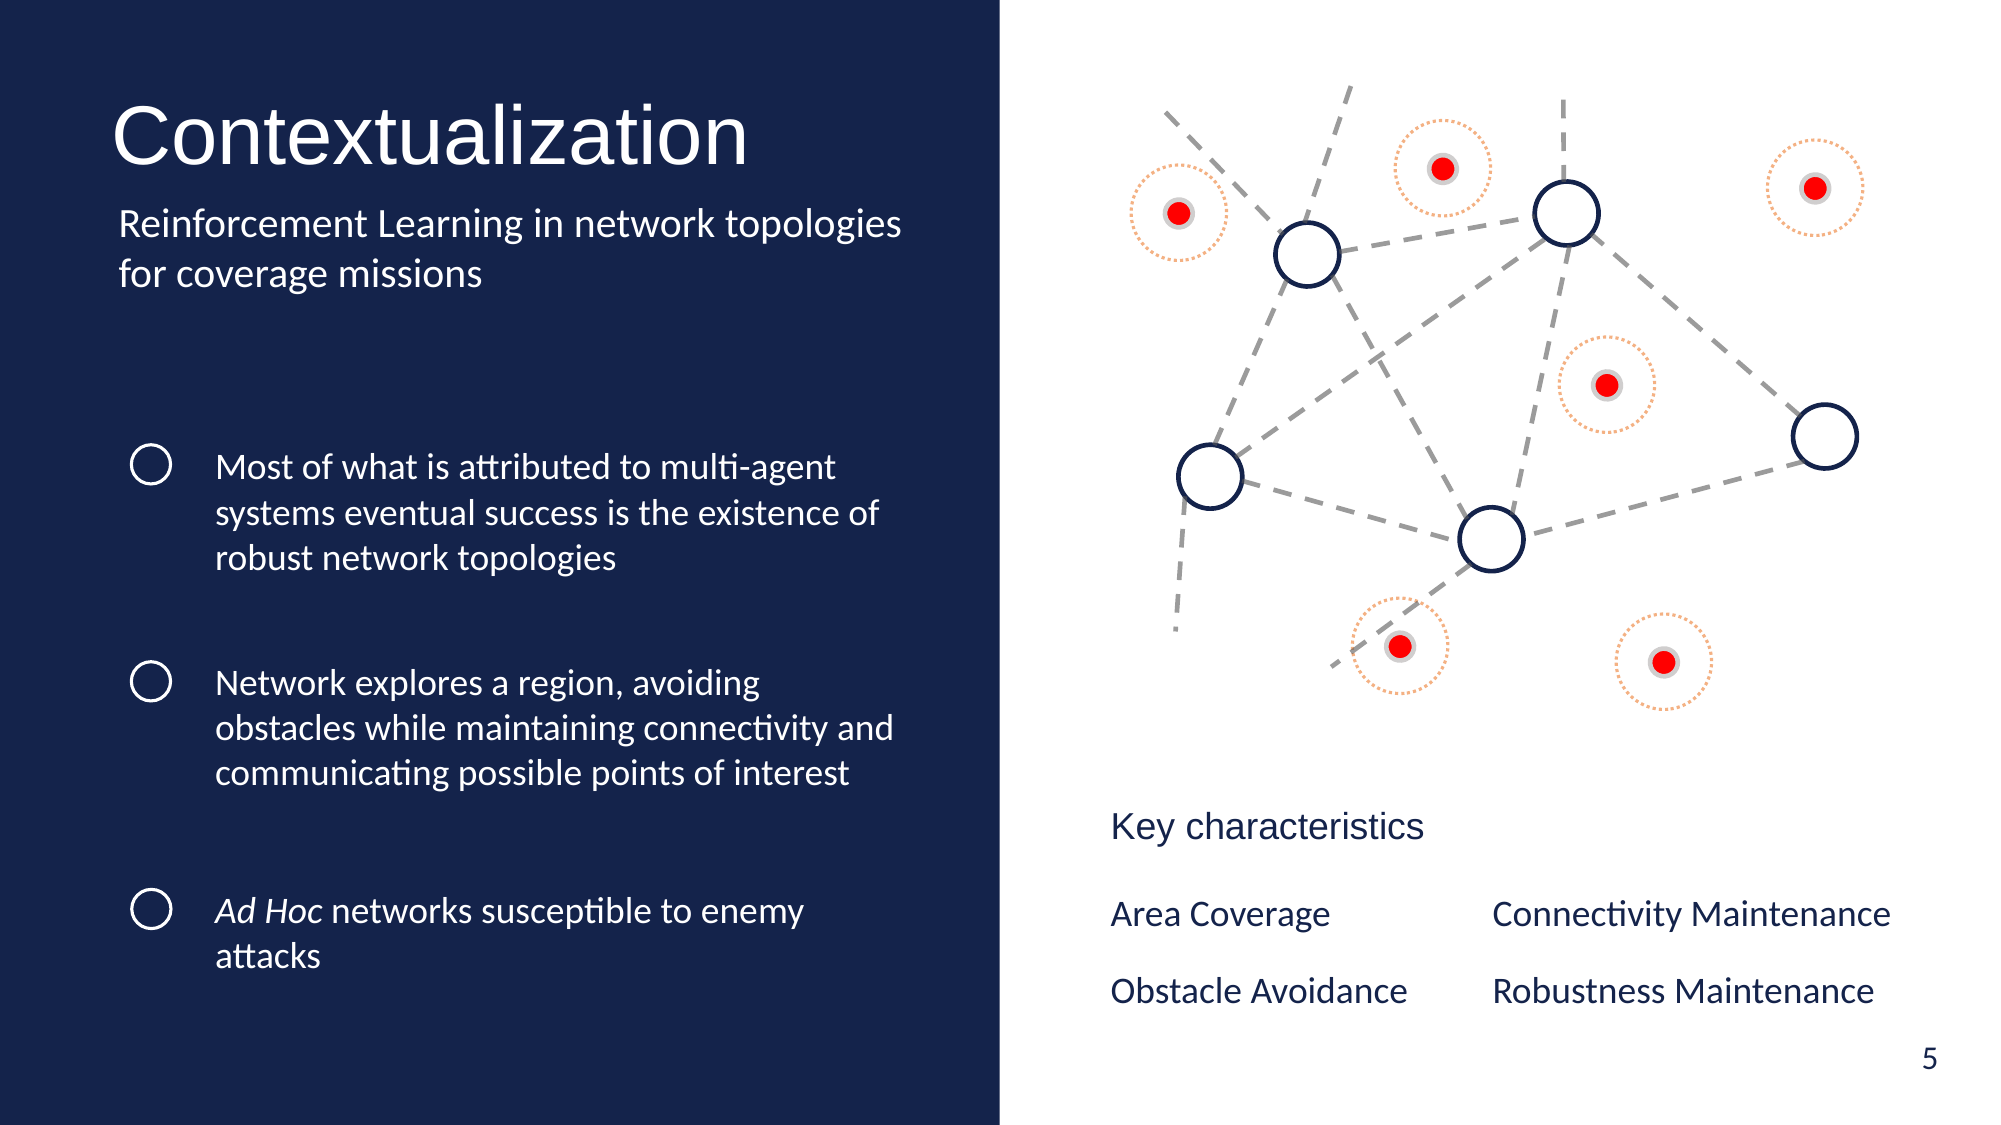

Contextualization

Reinforcement Learning in network topologies
for coverage missions

Most of what is attributed to multi-agent systems eventual success is the existence of robust network topologies

Network explores a region, avoiding obstacles while maintaining connectivity and communicating possible points of interest

Key characteristics
Ad Hoc networks susceptible to enemy attacks
Area Coverage
Connectivity Maintenance

Robustness Maintenance
Obstacle Avoidance
5